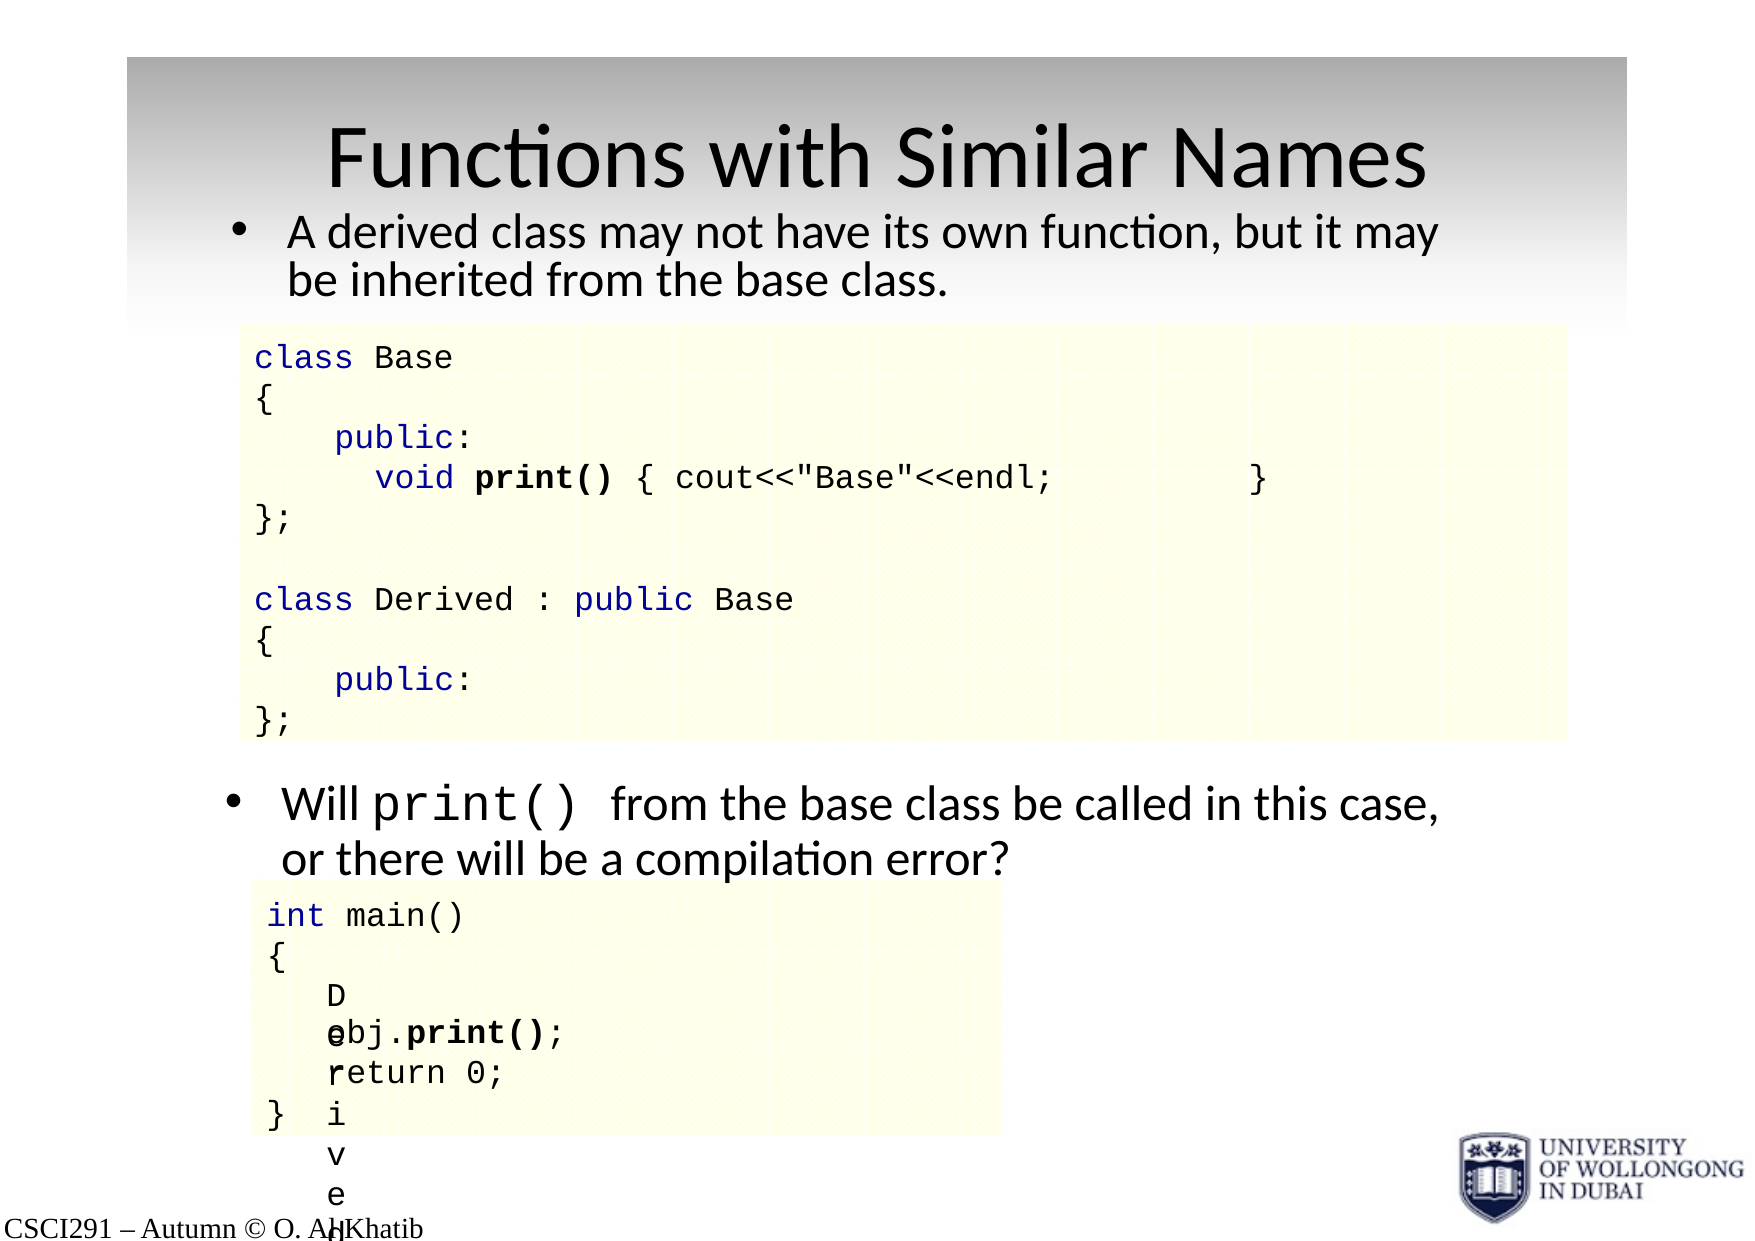

# Functions with Similar Names
A derived class may not have its own function, but it may be inherited from the base class.

class Base
{
public:
void print() { cout<<"Base"<<endl;	}
};

class Derived : public Base
{
public:
};

Will print() from the base class be called in this case, or there will be a compilation error?
int main()
{
Derived obj;

obj.print(); return 0;
}